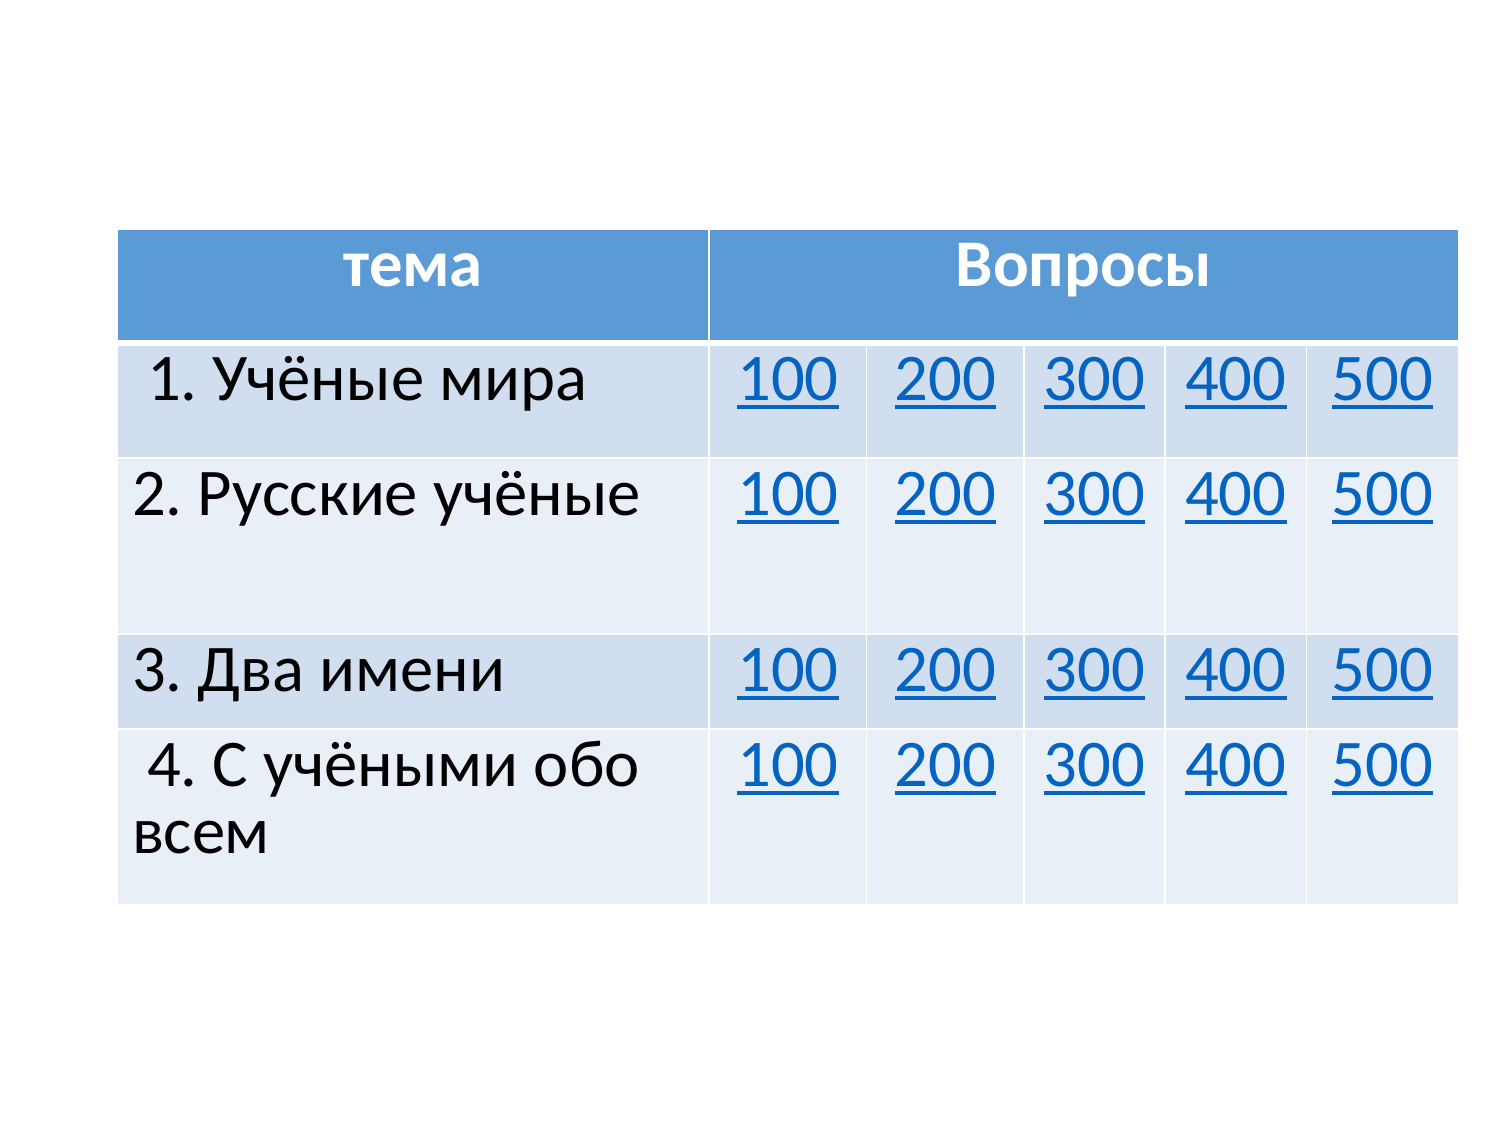

| тема | Вопросы |  |  |  |  |
| --- | --- | --- | --- | --- | --- |
| 1. Учёные мира | 100 | 200 | 300 | 400 | 500 |
| 2. Русские учёные | 100 | 200 | 300 | 400 | 500 |
| 3. Два имени | 100 | 200 | 300 | 400 | 500 |
| 4. С учёными обо всем | 100 | 200 | 300 | 400 | 500 |